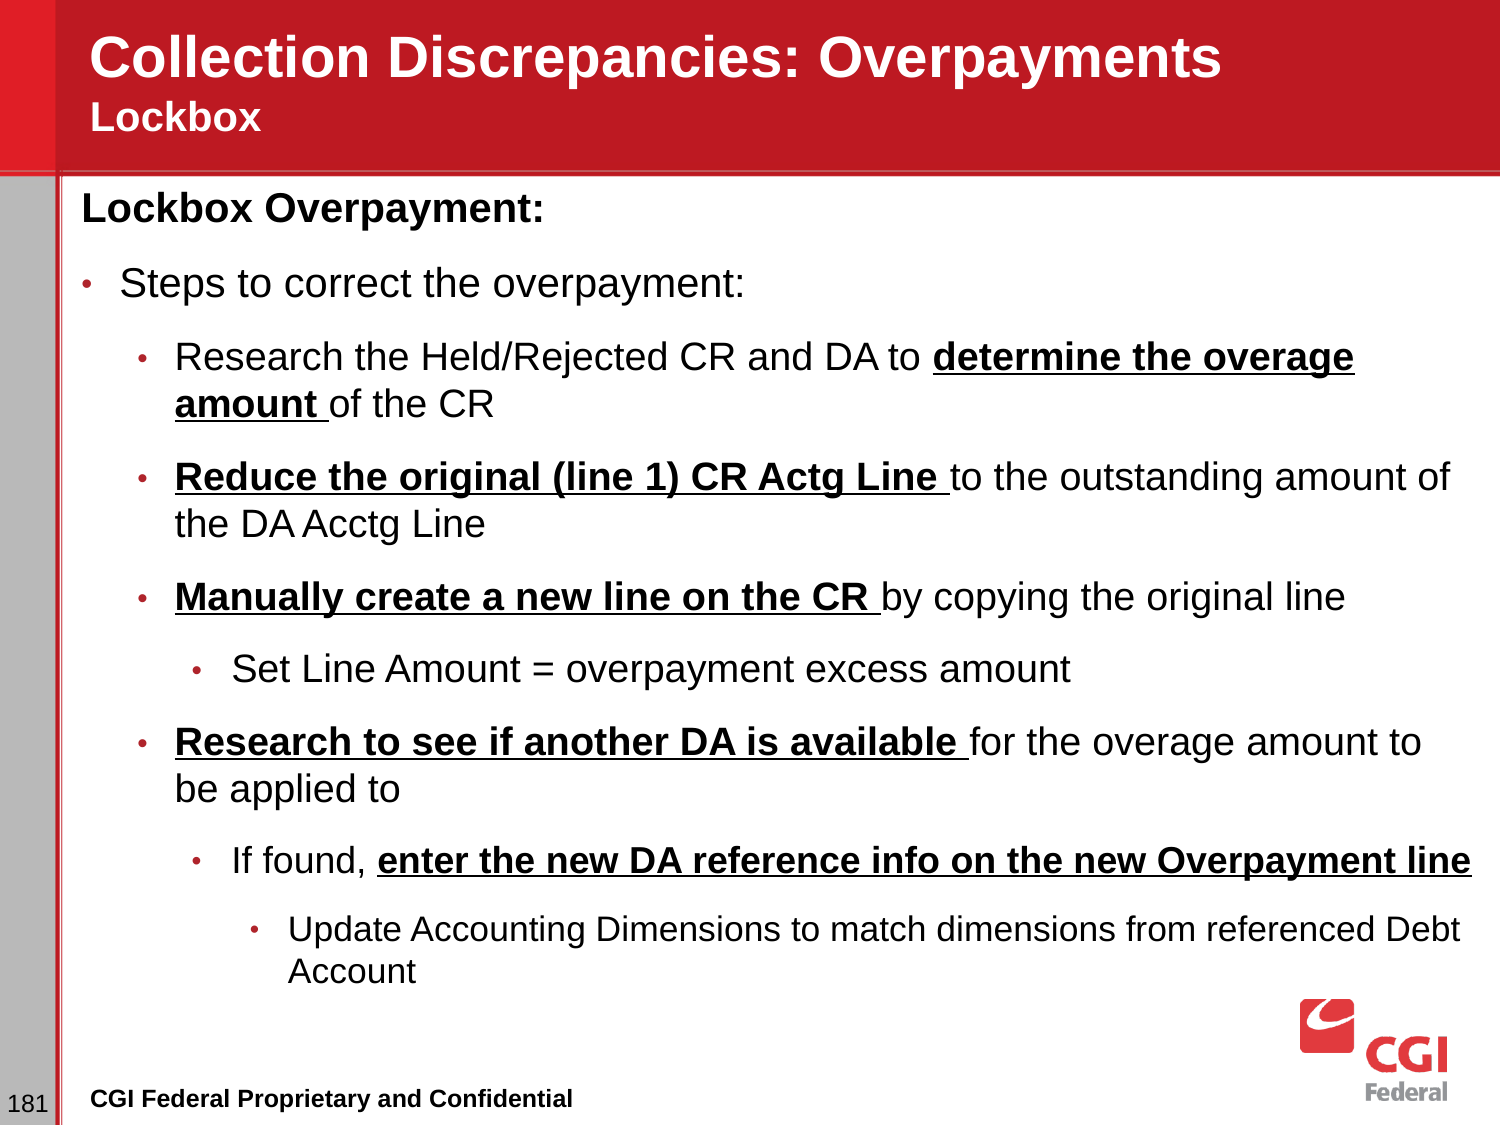

# Collection Discrepancies: Overpayments Lockbox
Lockbox Overpayment:
Steps to correct the overpayment:
Research the Held/Rejected CR and DA to determine the overage amount of the CR
Reduce the original (line 1) CR Actg Line to the outstanding amount of the DA Acctg Line
Manually create a new line on the CR by copying the original line
Set Line Amount = overpayment excess amount
Research to see if another DA is available for the overage amount to be applied to
If found, enter the new DA reference info on the new Overpayment line
Update Accounting Dimensions to match dimensions from referenced Debt Account
181
CGI Federal Proprietary and Confidential